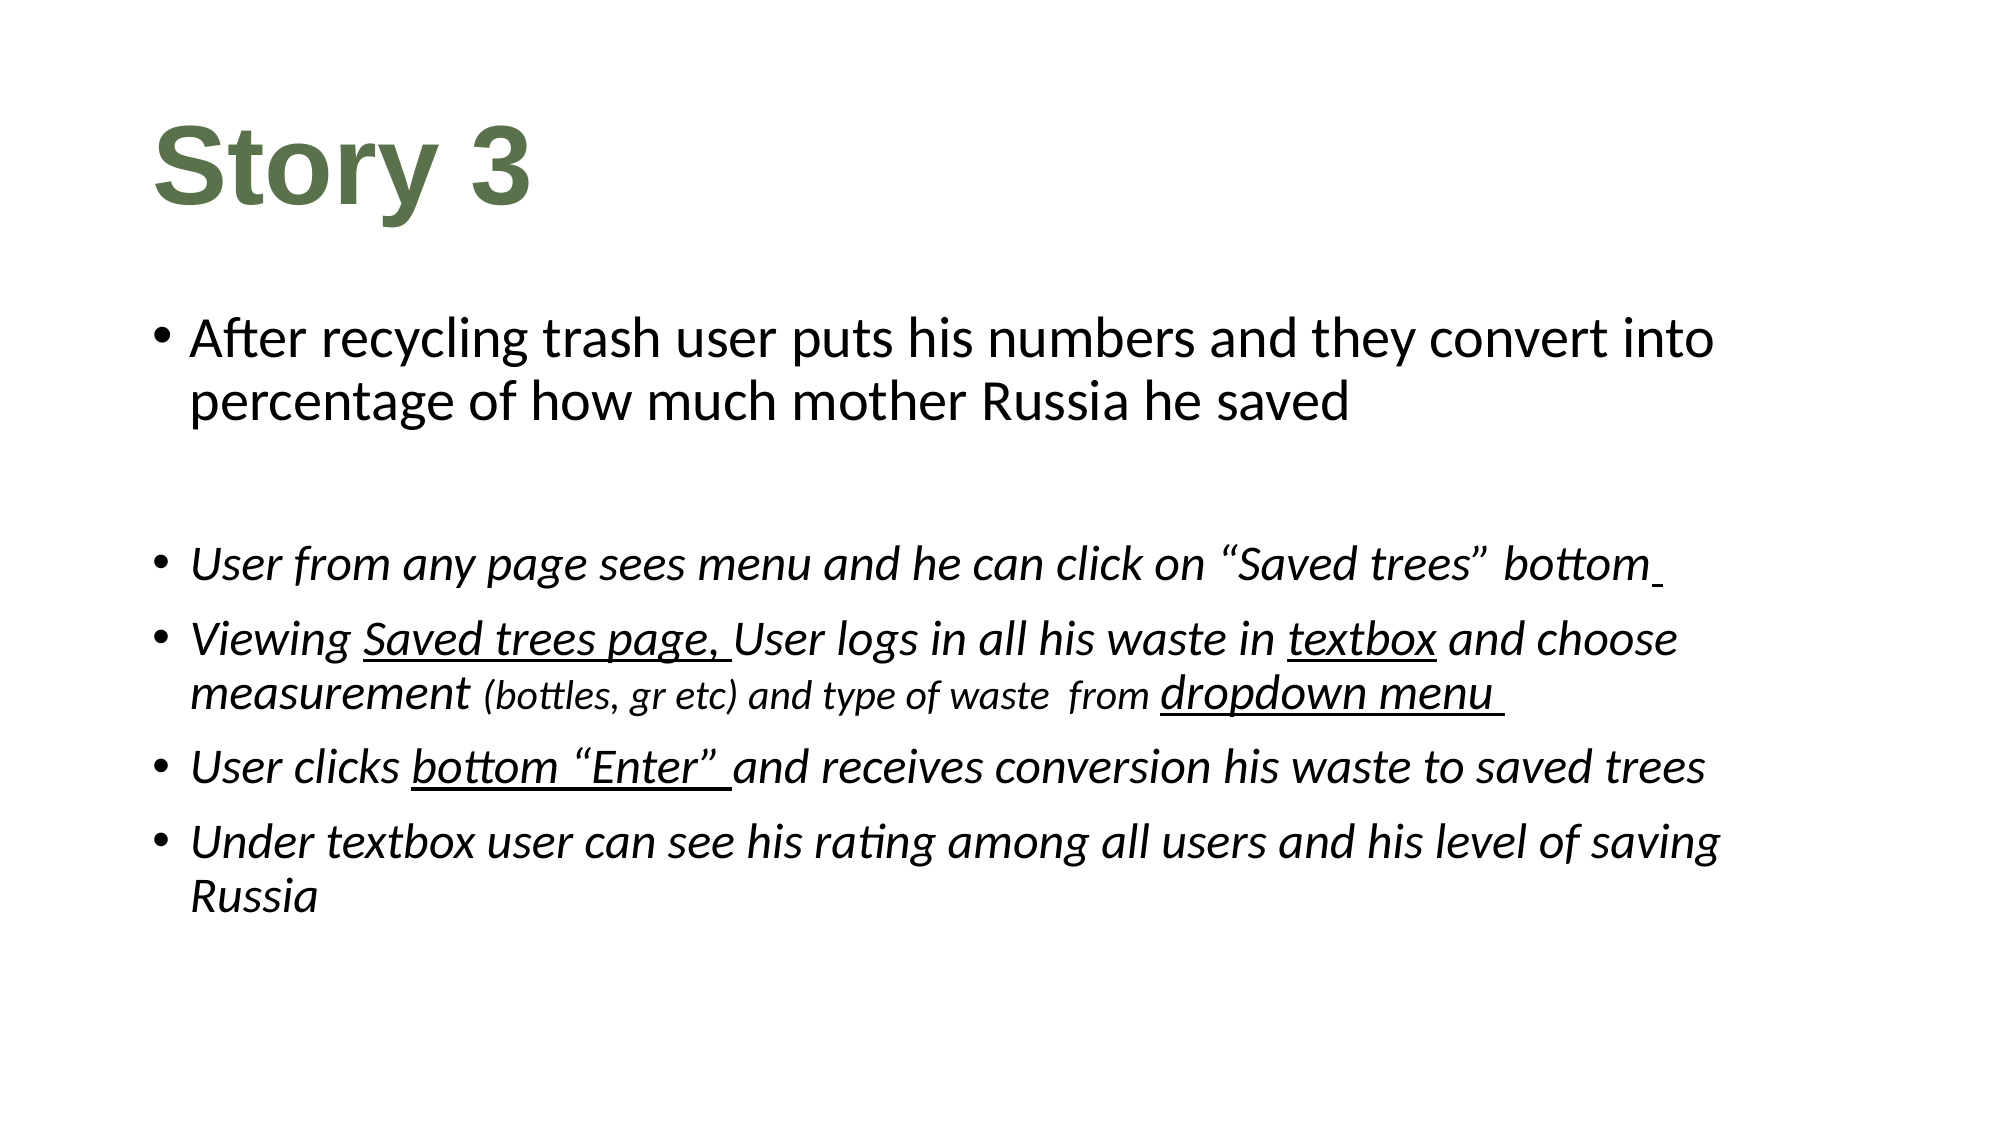

# Story 3
After recycling trash user puts his numbers and they convert into percentage of how much mother Russia he saved

User from any page sees menu and he can click on “Saved trees” bottom
Viewing Saved trees page, User logs in all his waste in textbox and choose measurement (bottles, gr etc) and type of waste  from dropdown menu
User clicks bottom “Enter” and receives conversion his waste to saved trees
Under textbox user can see his rating among all users and his level of saving Russia